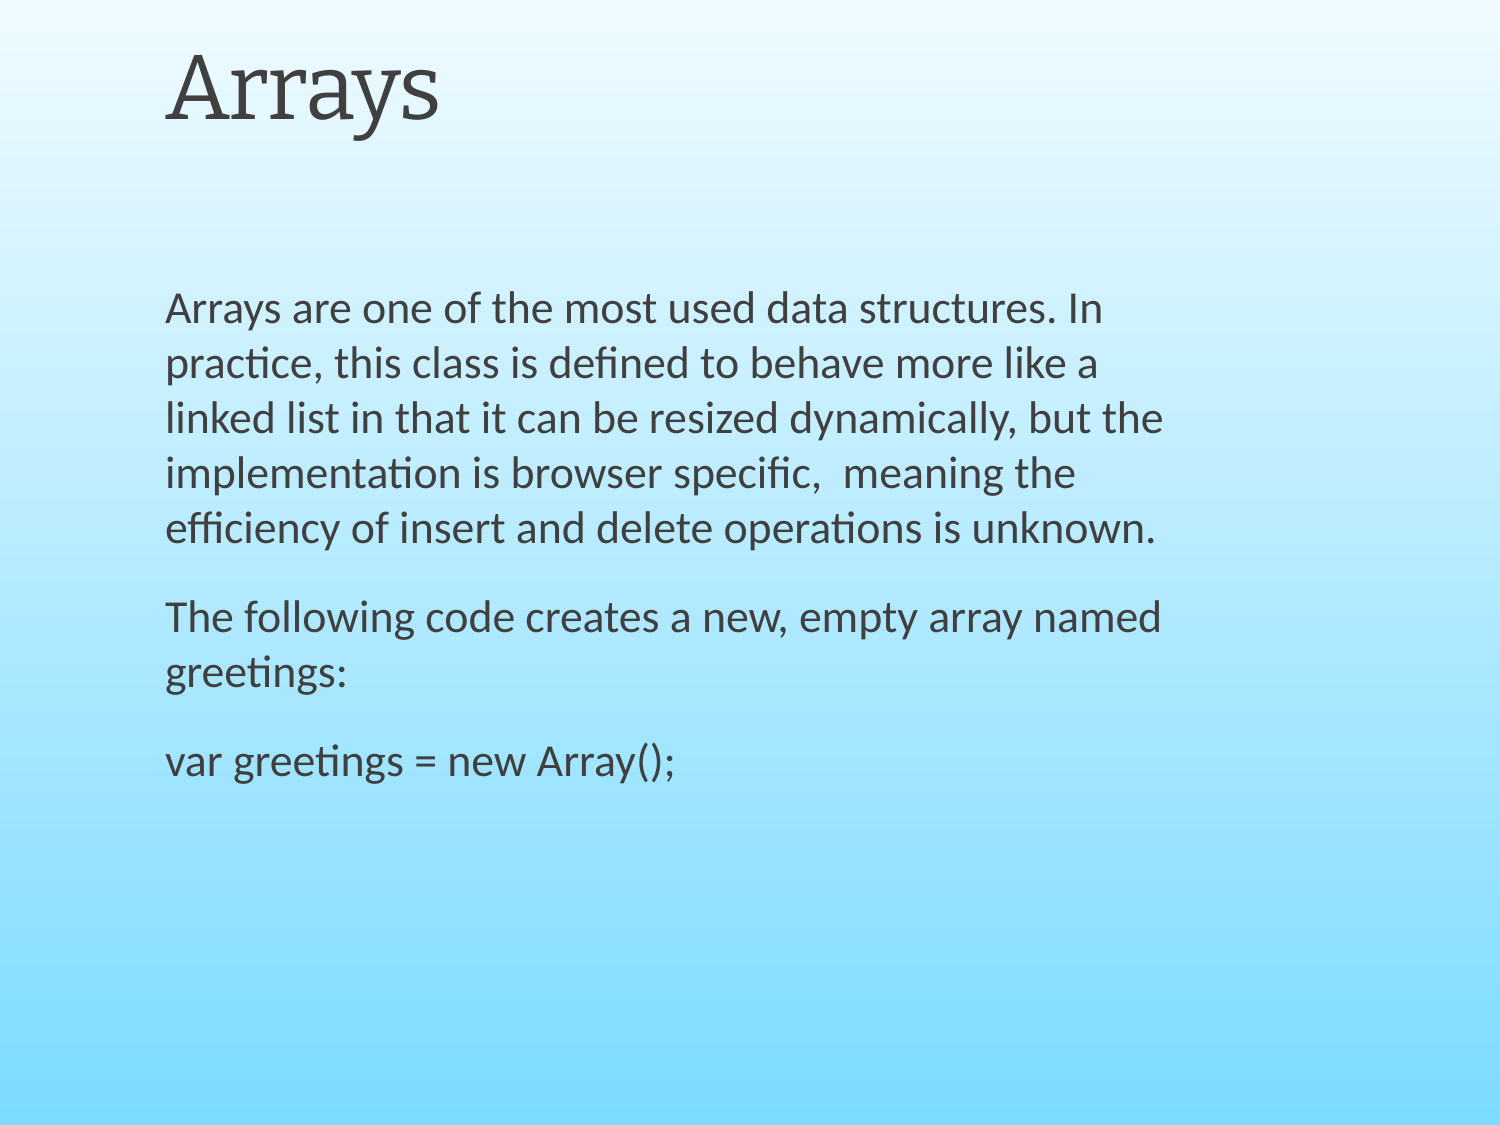

# Arrays

Arrays are one of the most used data structures. In practice, this class is defined to behave more like a linked list in that it can be resized dynamically, but the implementation is browser specific,  meaning the efficiency of insert and delete operations is unknown.
The following code creates a new, empty array named greetings:
var greetings = new Array();